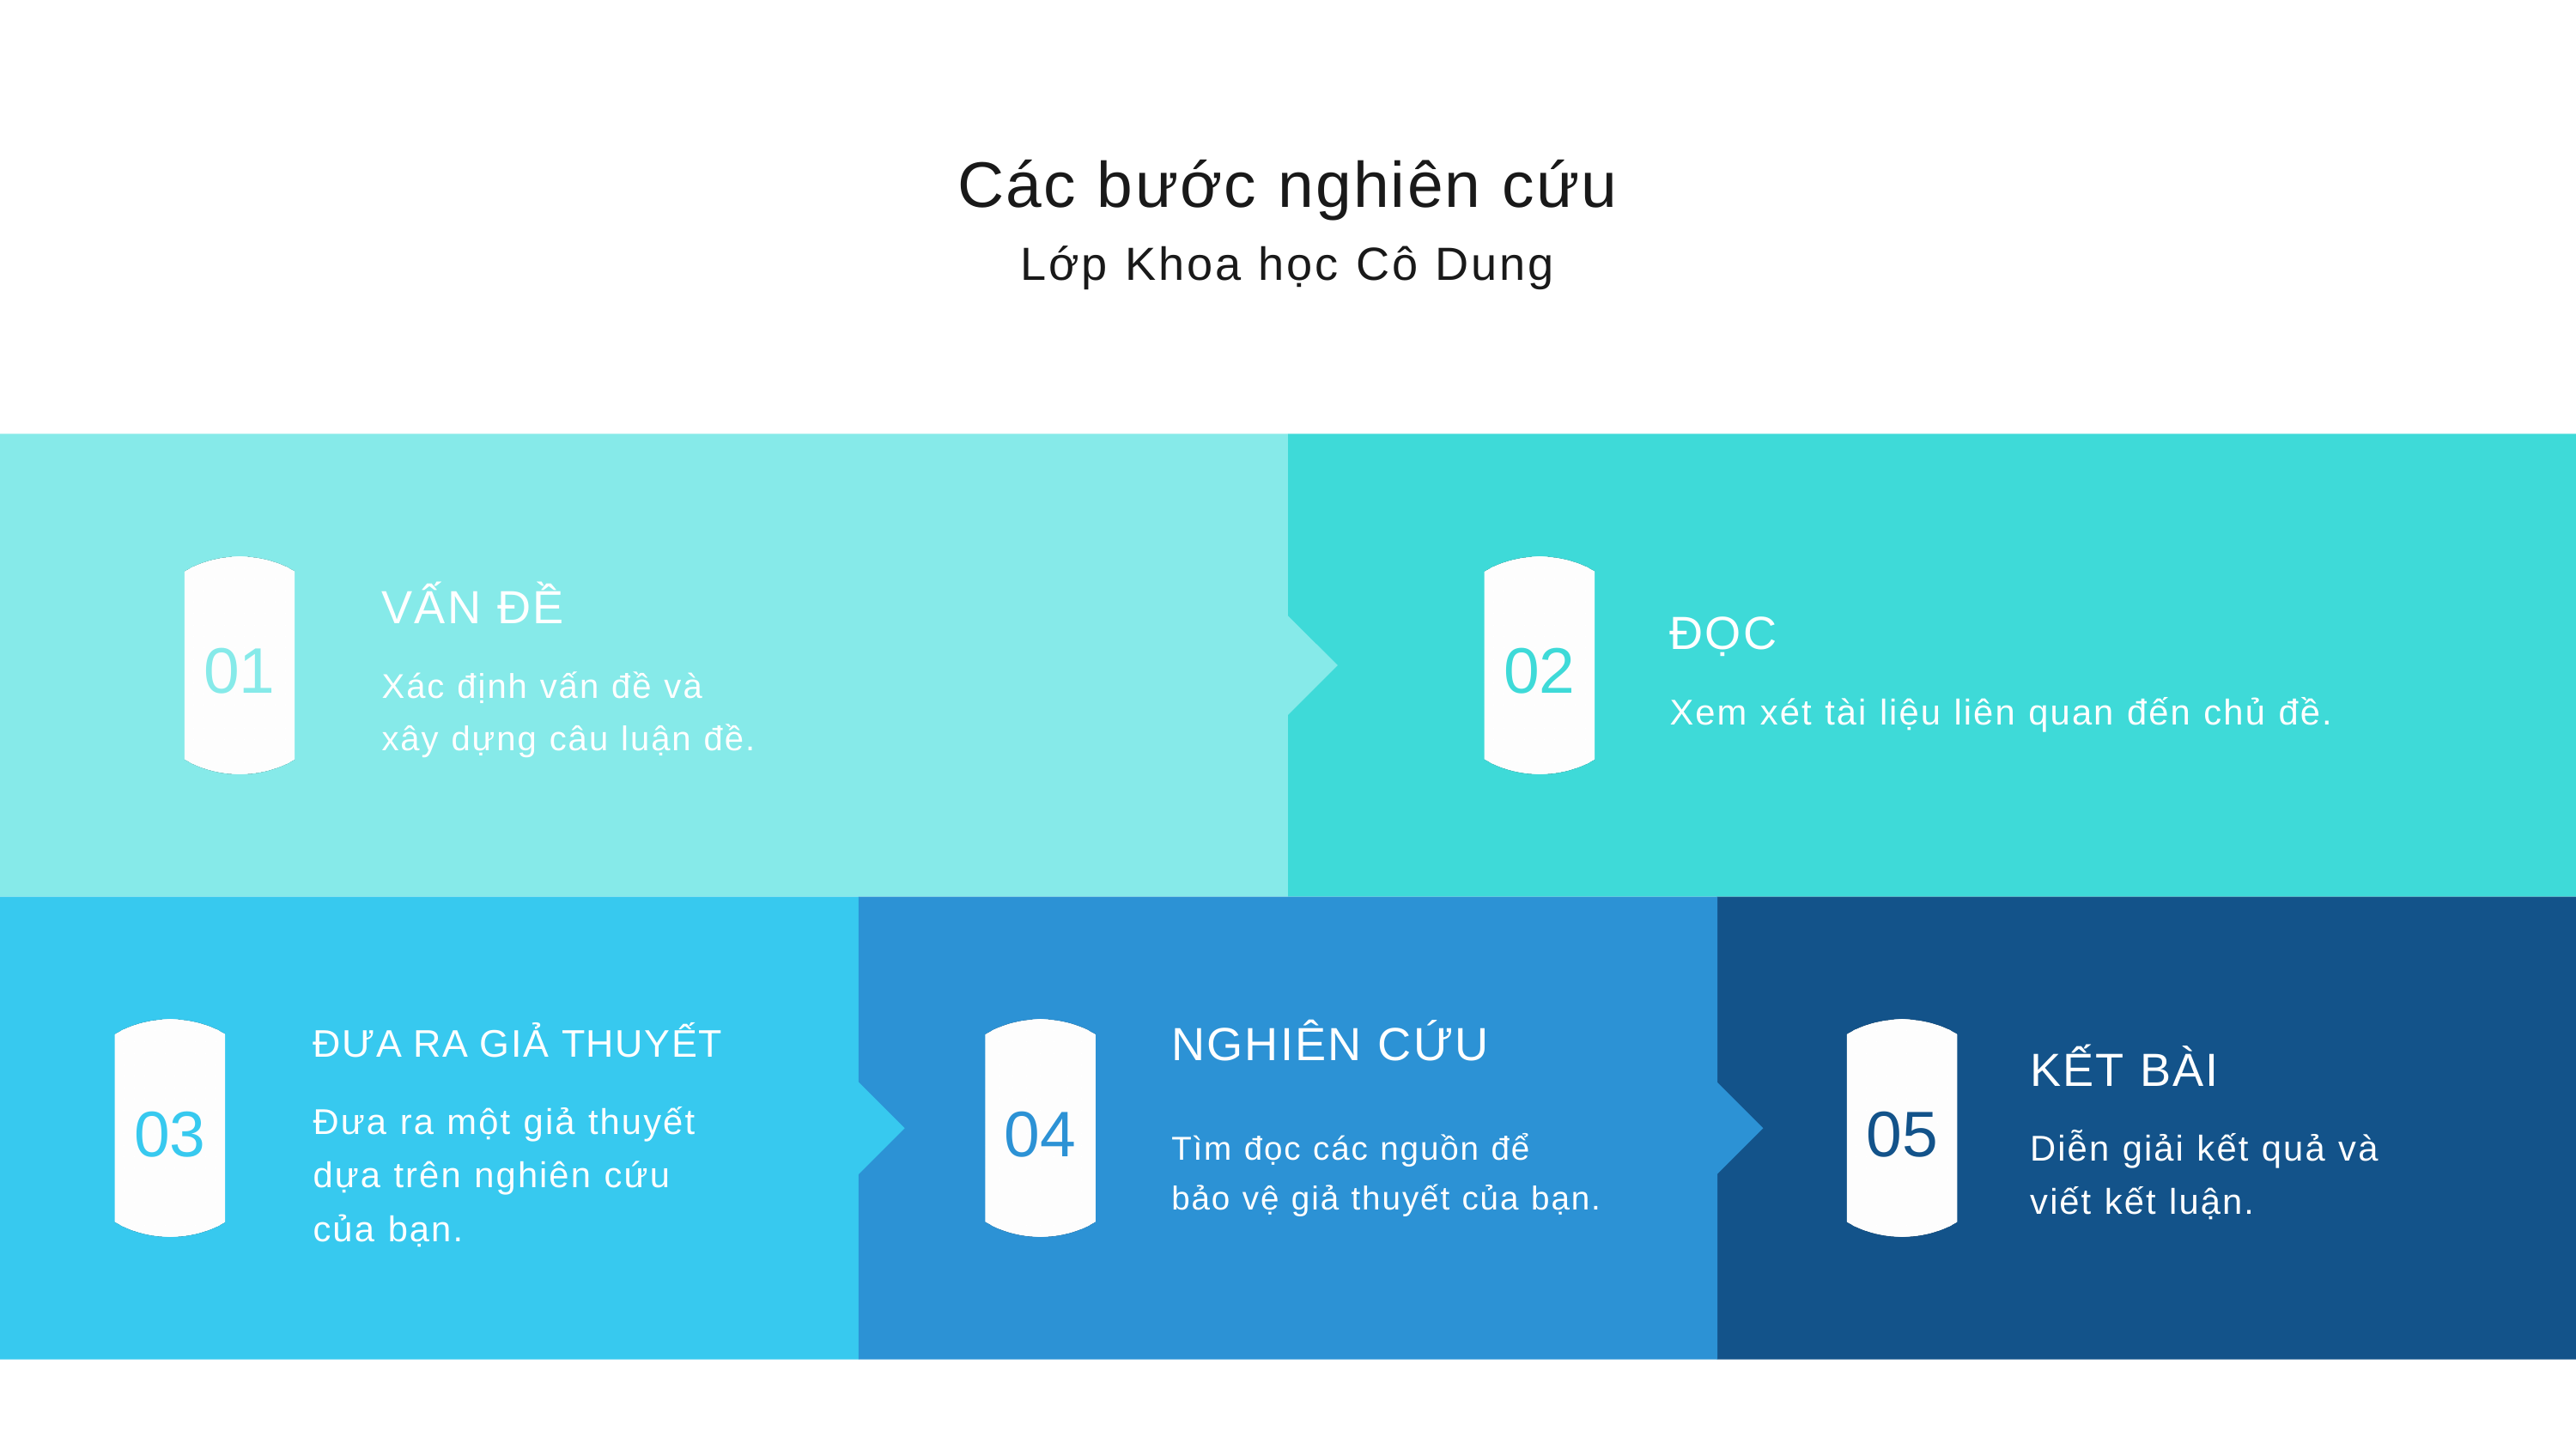

Các bước nghiên cứu
Lớp Khoa học Cô Dung

01

02
VẤN ĐỀ
Xác định vấn đề và
xây dựng câu luận đề.
ĐỌC
Xem xét tài liệu liên quan đến chủ đề.

ĐƯA RA GIẢ THUYẾT
Đưa ra một giả thuyết
dựa trên nghiên cứu
của bạn.
NGHIÊN CỨU
Tìm đọc các nguồn để
bảo vệ giả thuyết của bạn.

03

04

05
KẾT BÀI
Diễn giải kết quả và
viết kết luận.